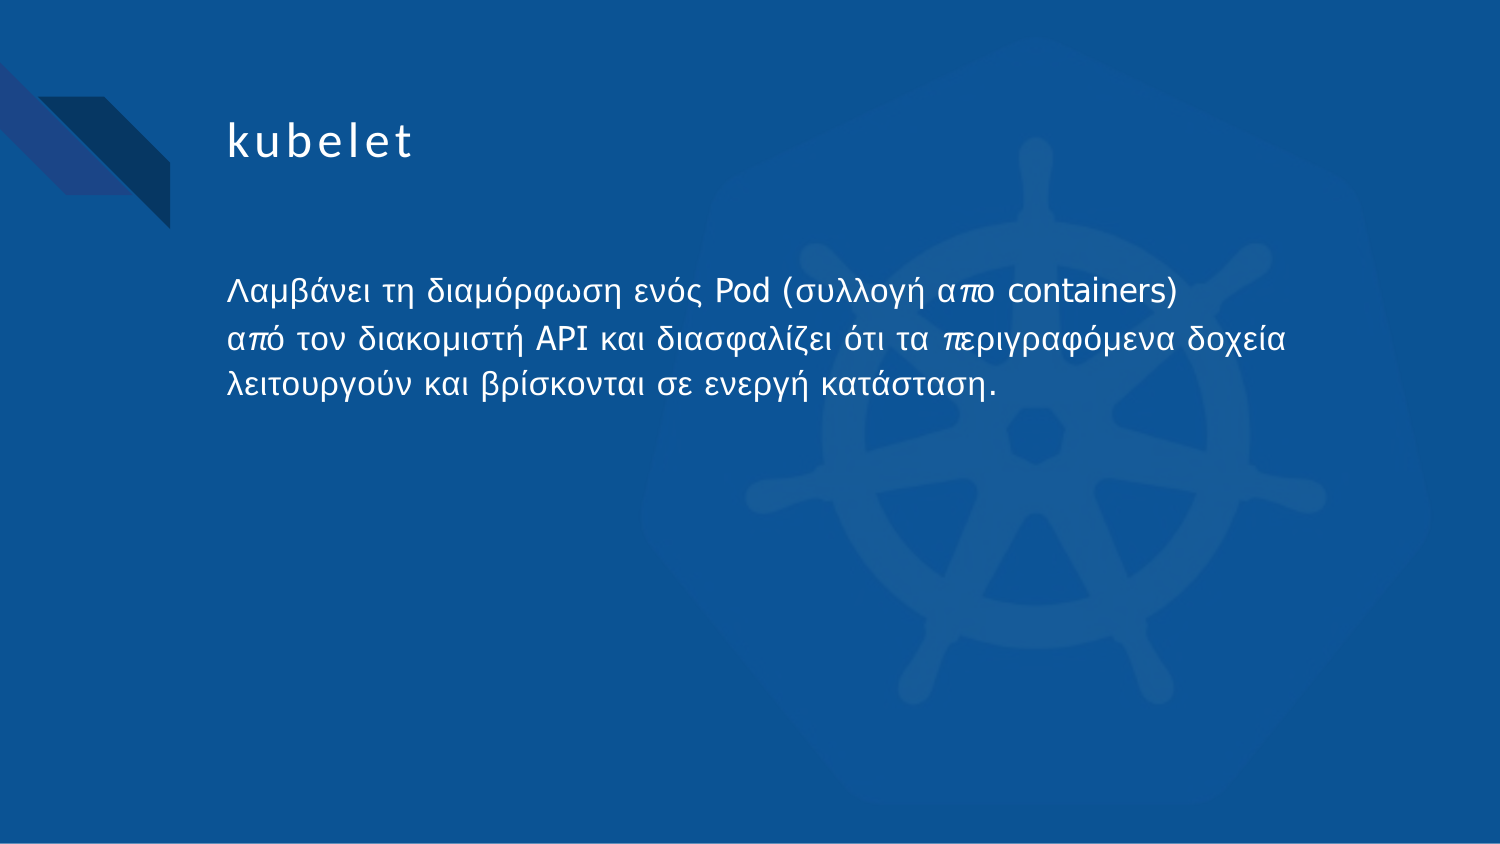

# kubelet
Λαμβάνει τη διαμόρφωση ενός Pod (συλλογή απο containers)
από τον διακομιστή API και διασφαλίζει ότι τα περιγραφόμενα δοχεία λειτουργούν και βρίσκονται σε ενεργή κατάσταση.